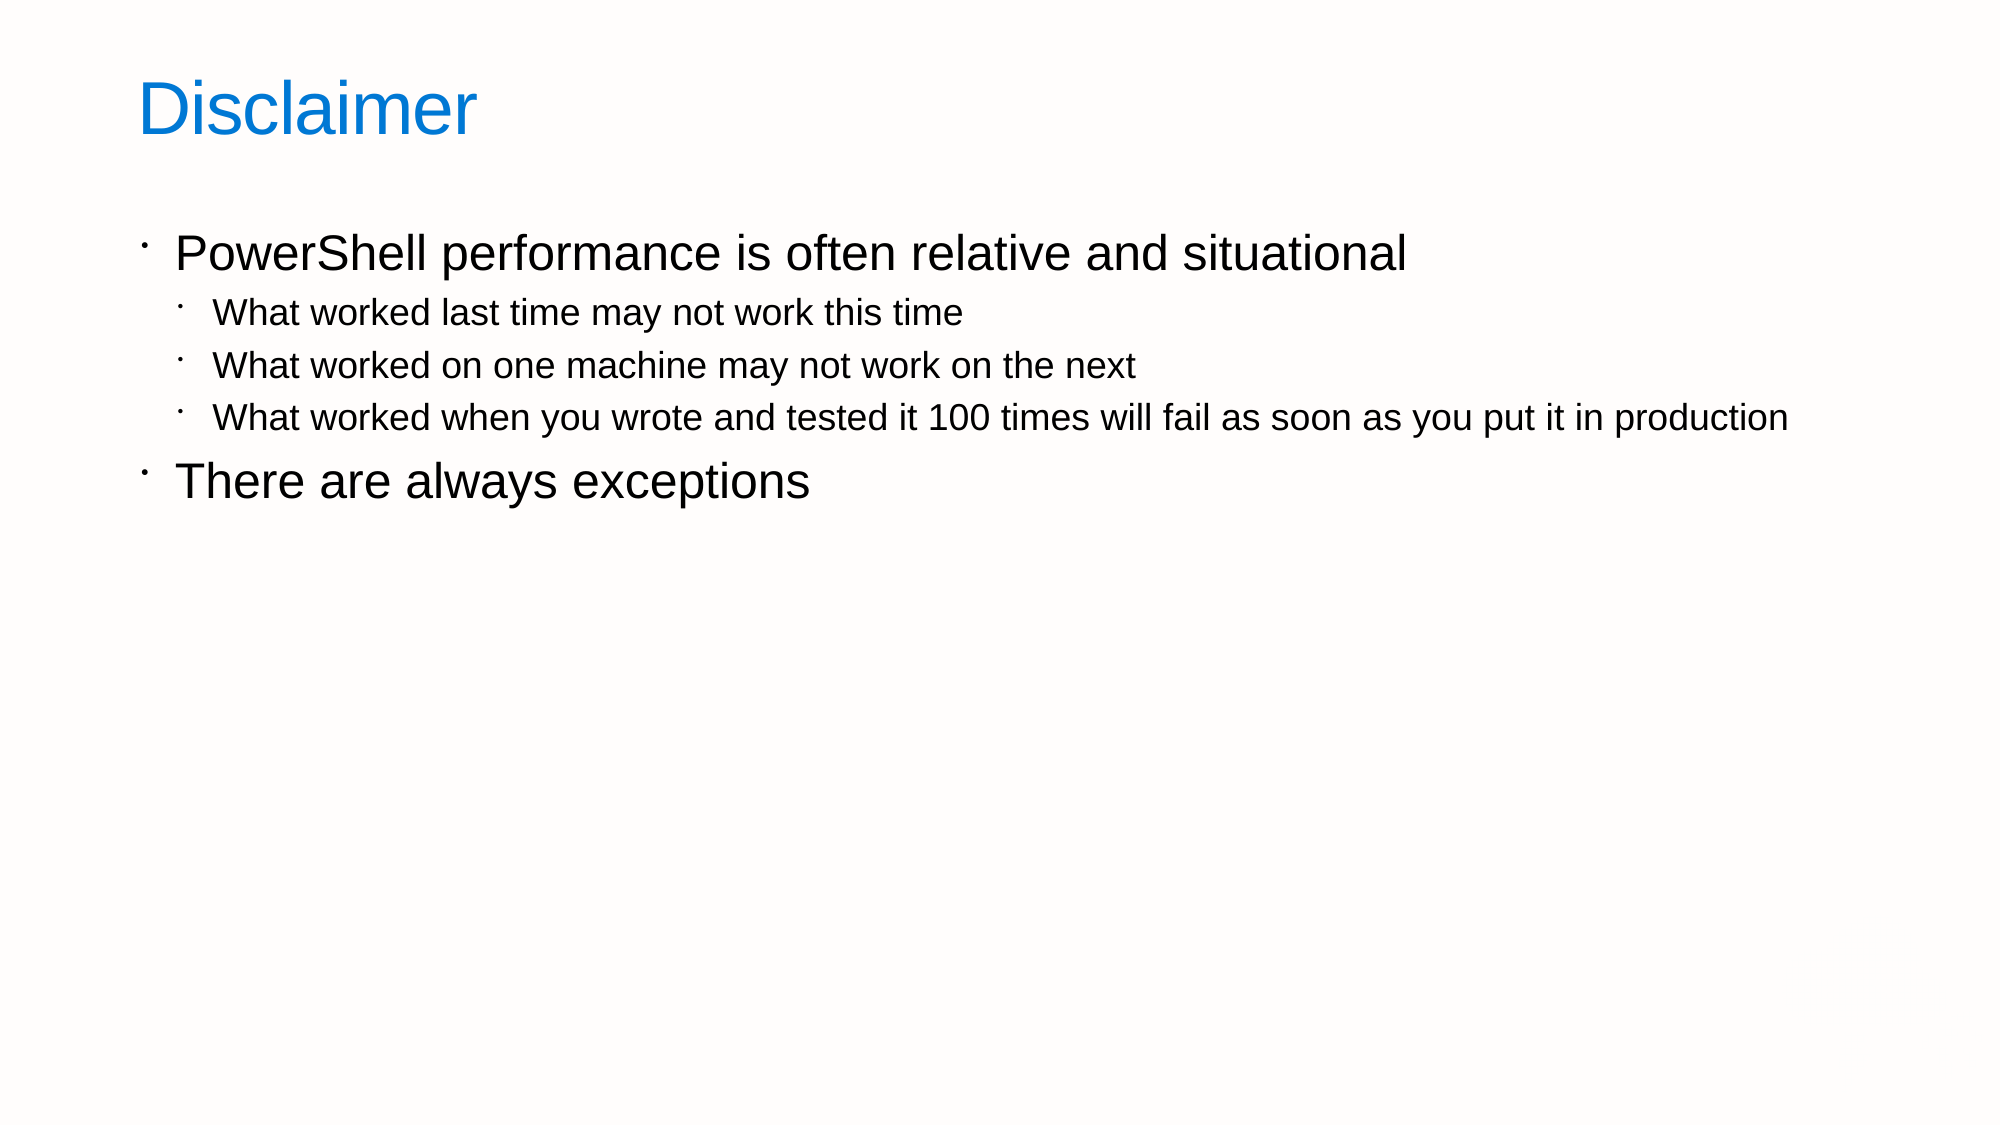

# Disclaimer
PowerShell performance is often relative and situational
What worked last time may not work this time
What worked on one machine may not work on the next
What worked when you wrote and tested it 100 times will fail as soon as you put it in production
There are always exceptions